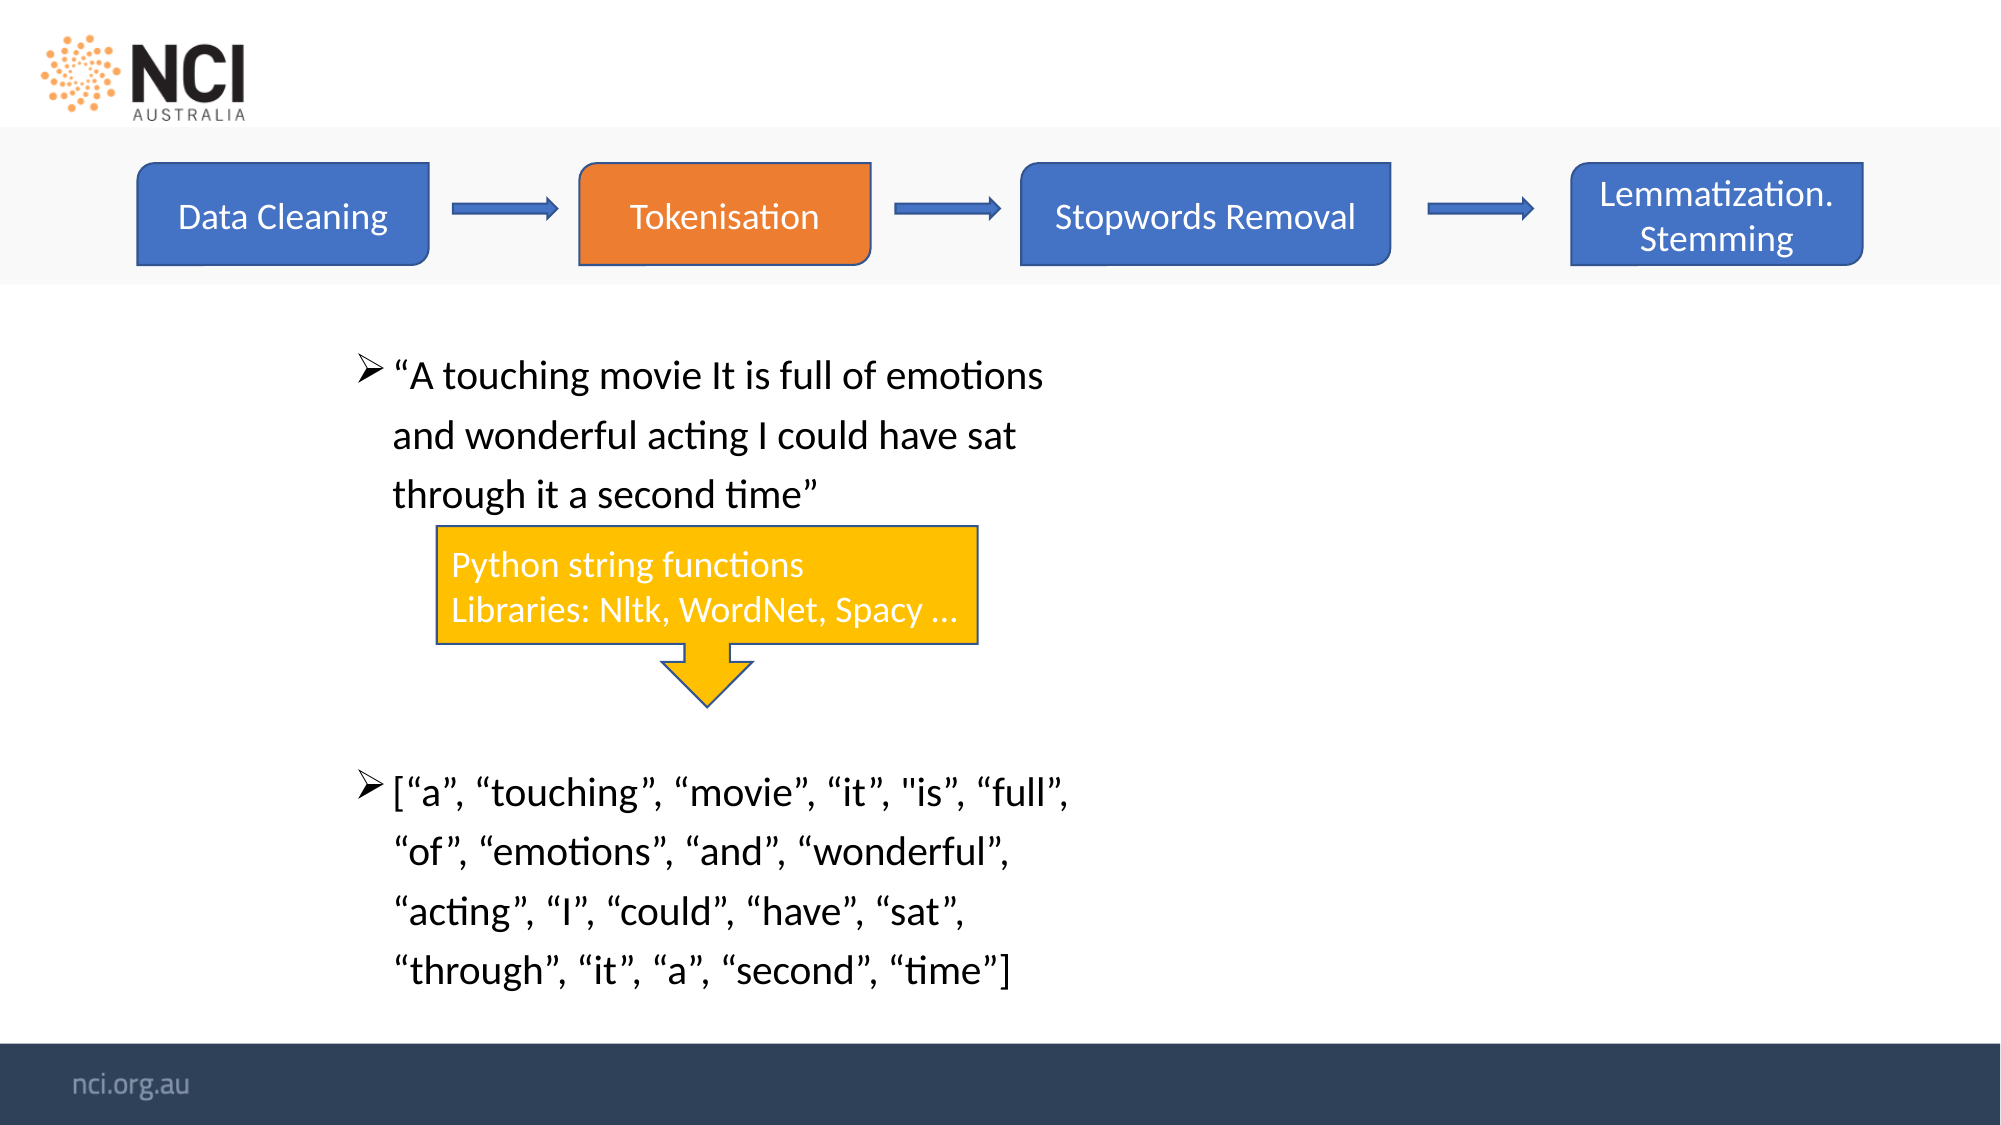

Data Cleaning
Tokenisation
Stopwords Removal
Lemmatization.Stemming

“A touching movie It is full of emotions and wonderful acting I could have sat through it a second time”

[“a”, “touching”, “movie”, “it”, "is”, “full”, “of”, “emotions”, “and”, “wonderful”, “acting”, “I”, “could”, “have”, “sat”, “through”, “it”, “a”, “second”, “time”]
Python string functions
Libraries: Nltk, WordNet, Spacy …